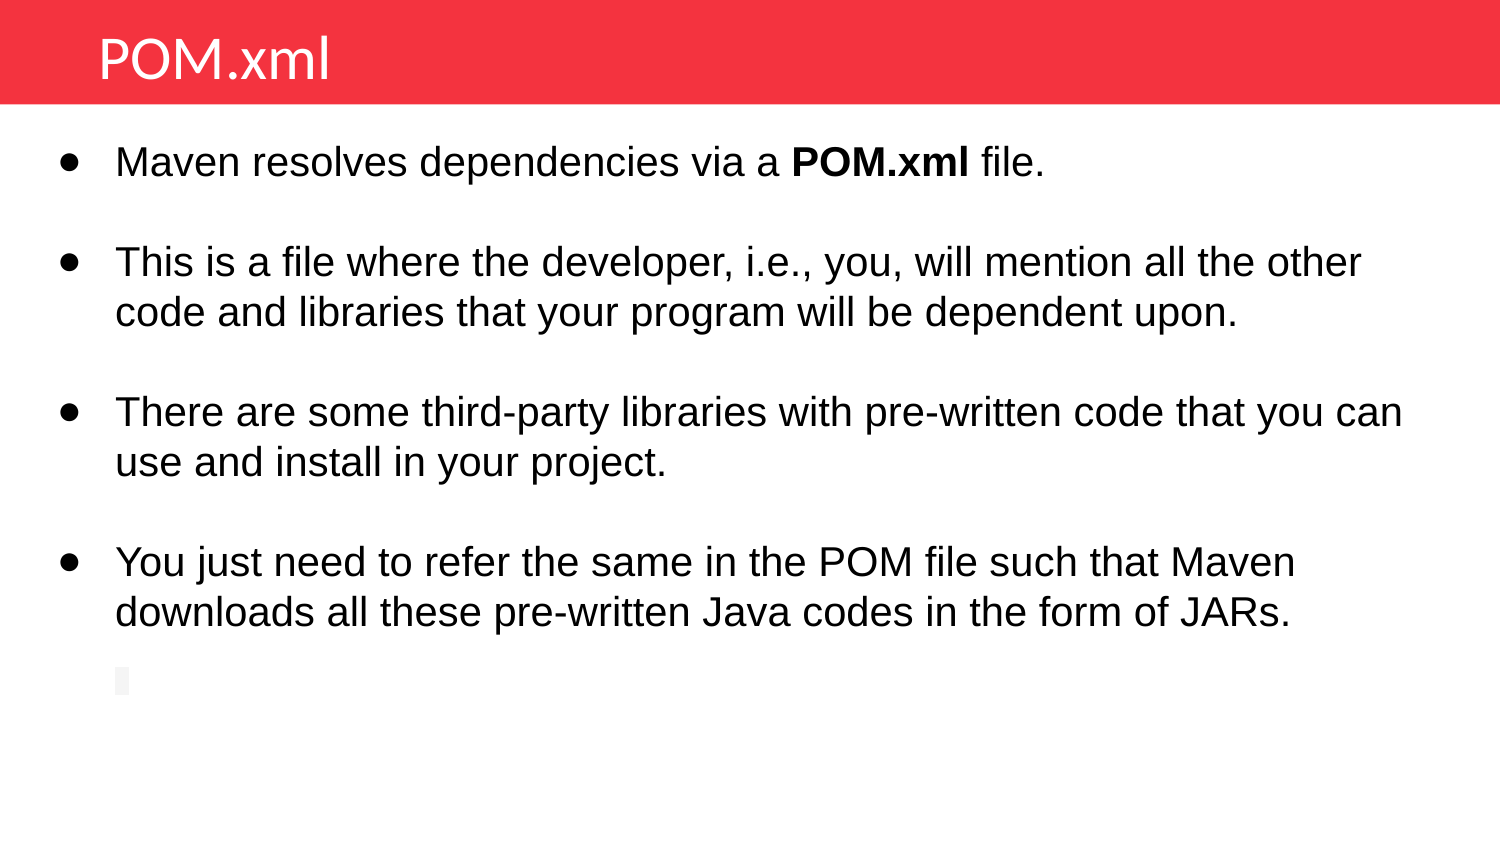

POM.xml

Maven resolves dependencies via a POM.xml file.

This is a file where the developer, i.e., you, will mention all the other code and libraries that your program will be dependent upon.

There are some third-party libraries with pre-written code that you can use and install in your project.

You just need to refer the same in the POM file such that Maven downloads all these pre-written Java codes in the form of JARs.